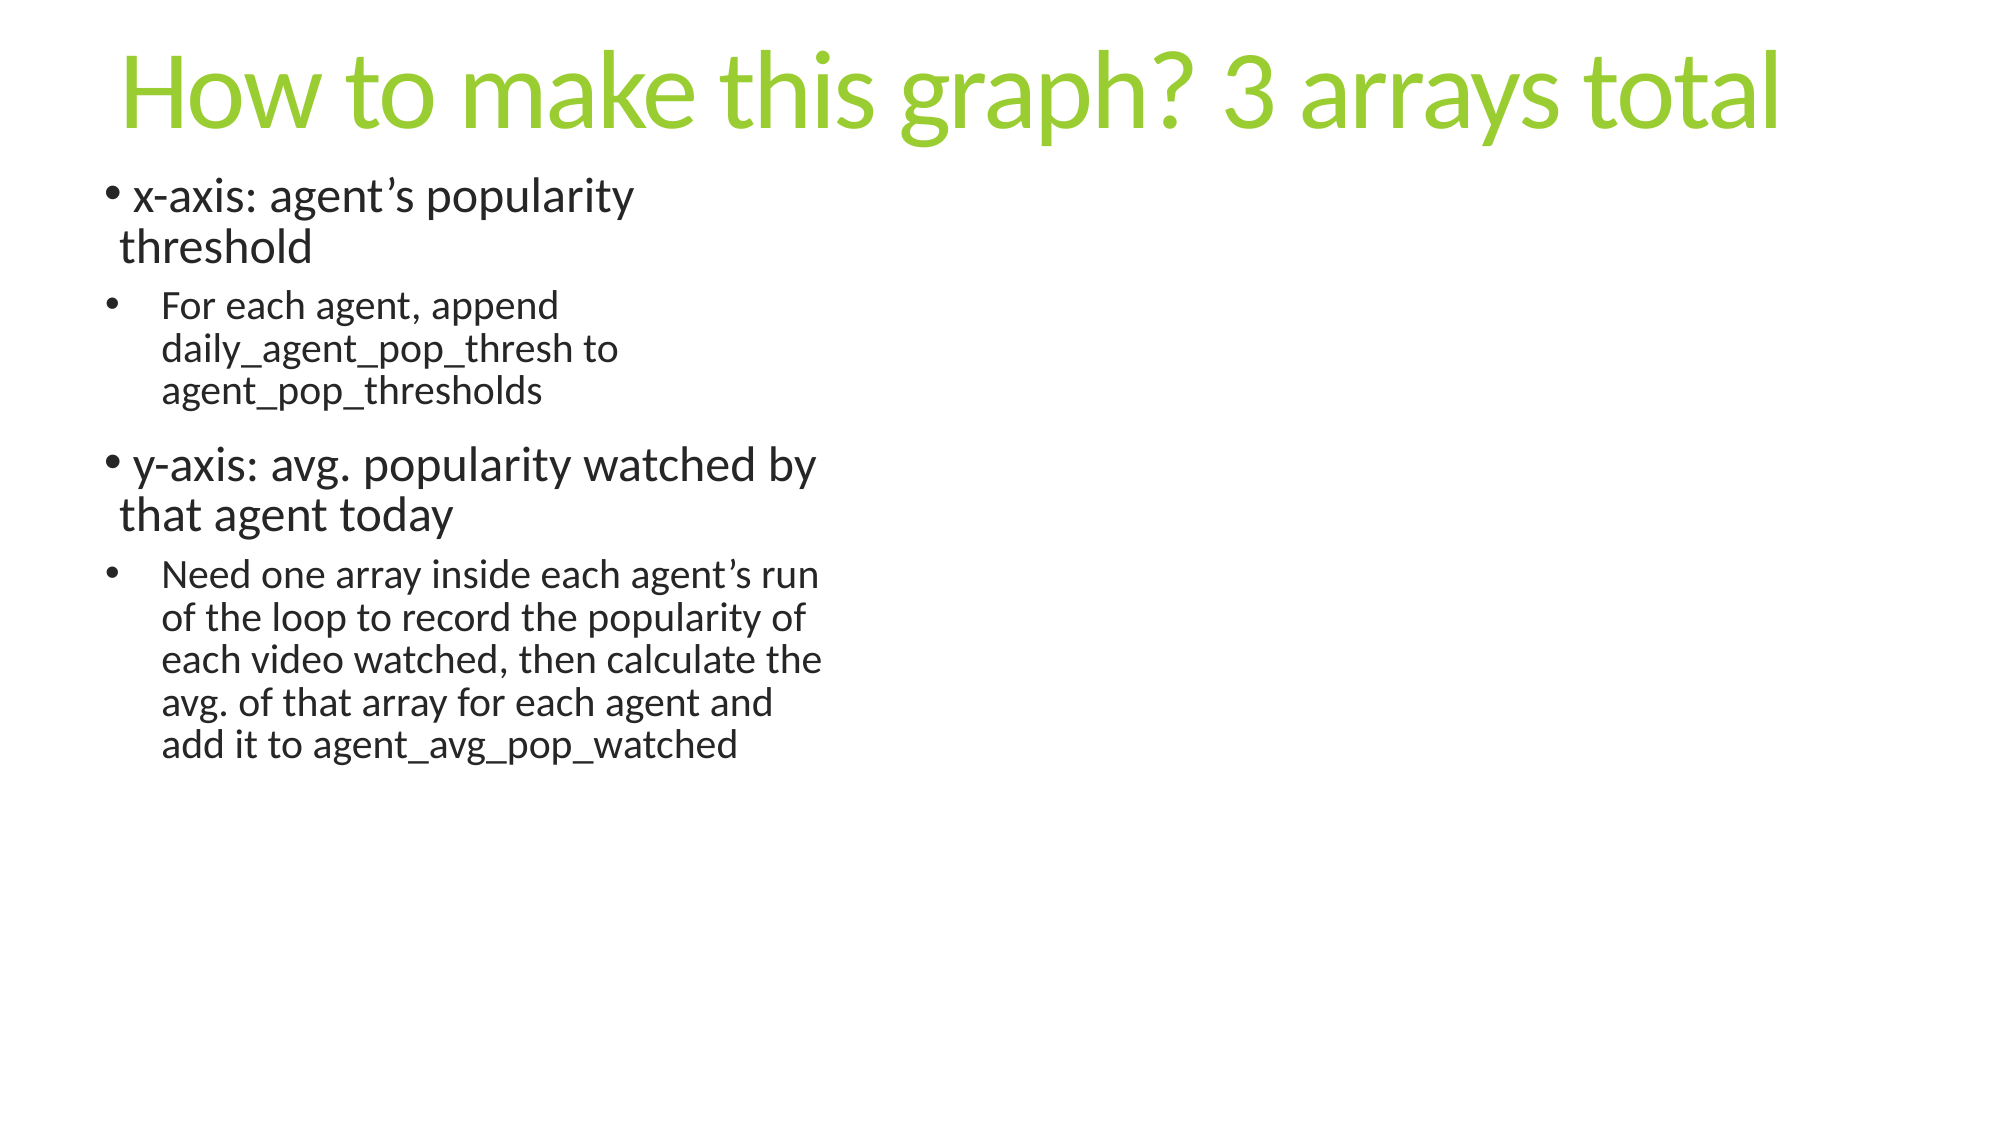

# How to make this graph? 3 arrays total
 x-axis: agent’s popularity threshold
For each agent, append  daily_agent_pop_thresh to agent_pop_thresholds
 y-axis: avg. popularity watched by that agent today
Need one array inside each agent’s run of the loop to record the popularity of each video watched, then calculate the avg. of that array for each agent and add it to agent_avg_pop_watched